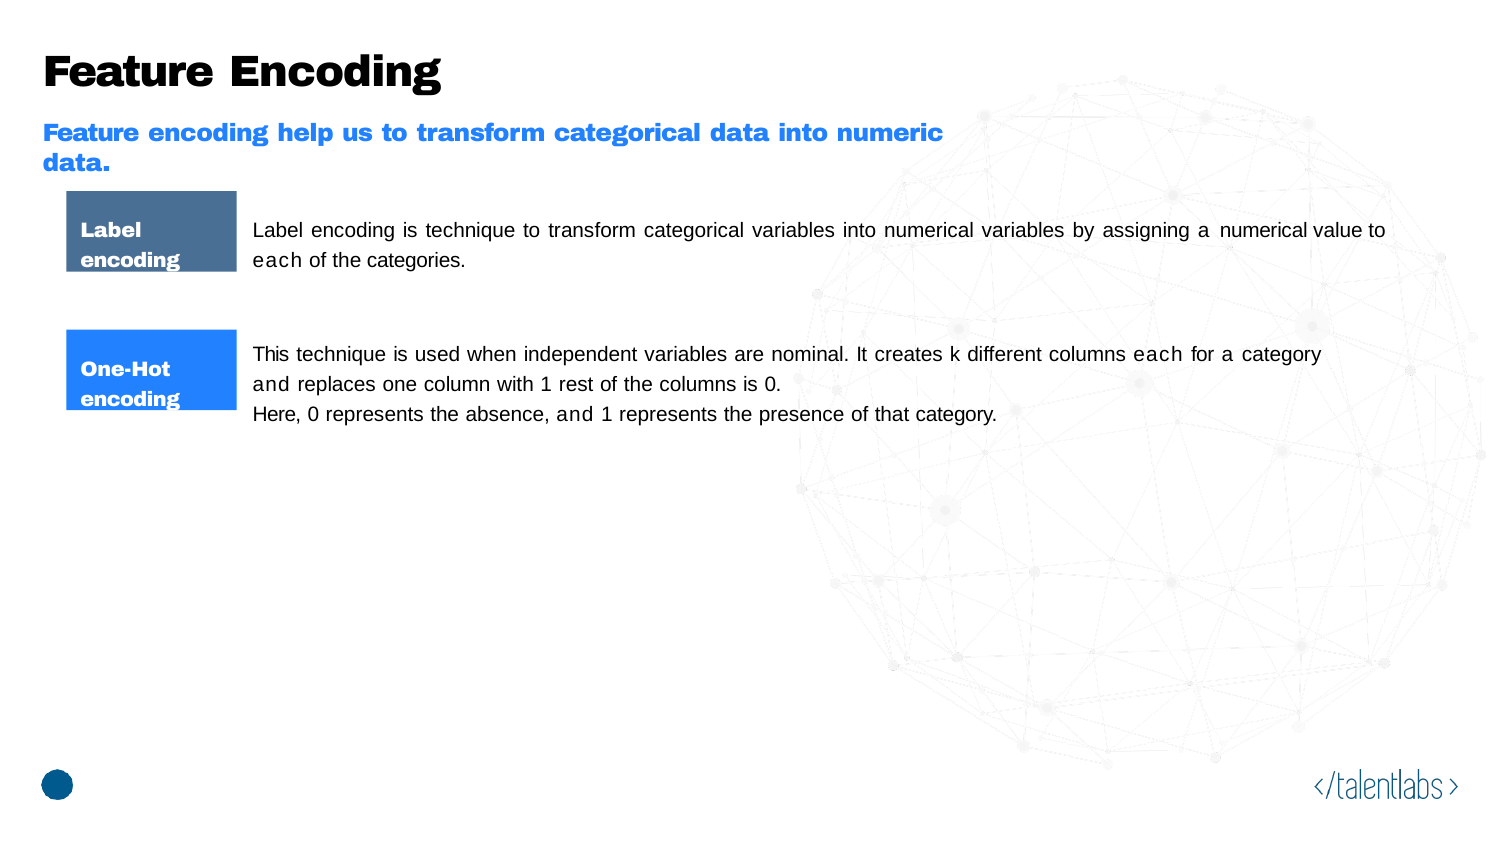

# Feature Encoding
Feature encoding help us to transform categorical data into numeric data.
Label encoding
Label encoding is technique to transform categorical variables into numerical variables by assigning a numerical value to each of the categories.
One-Hot encoding
This technique is used when independent variables are nominal. It creates k different columns each for a category and replaces one column with 1 rest of the columns is 0.
Here, 0 represents the absence, and 1 represents the presence of that category.
© zepanalytics.com